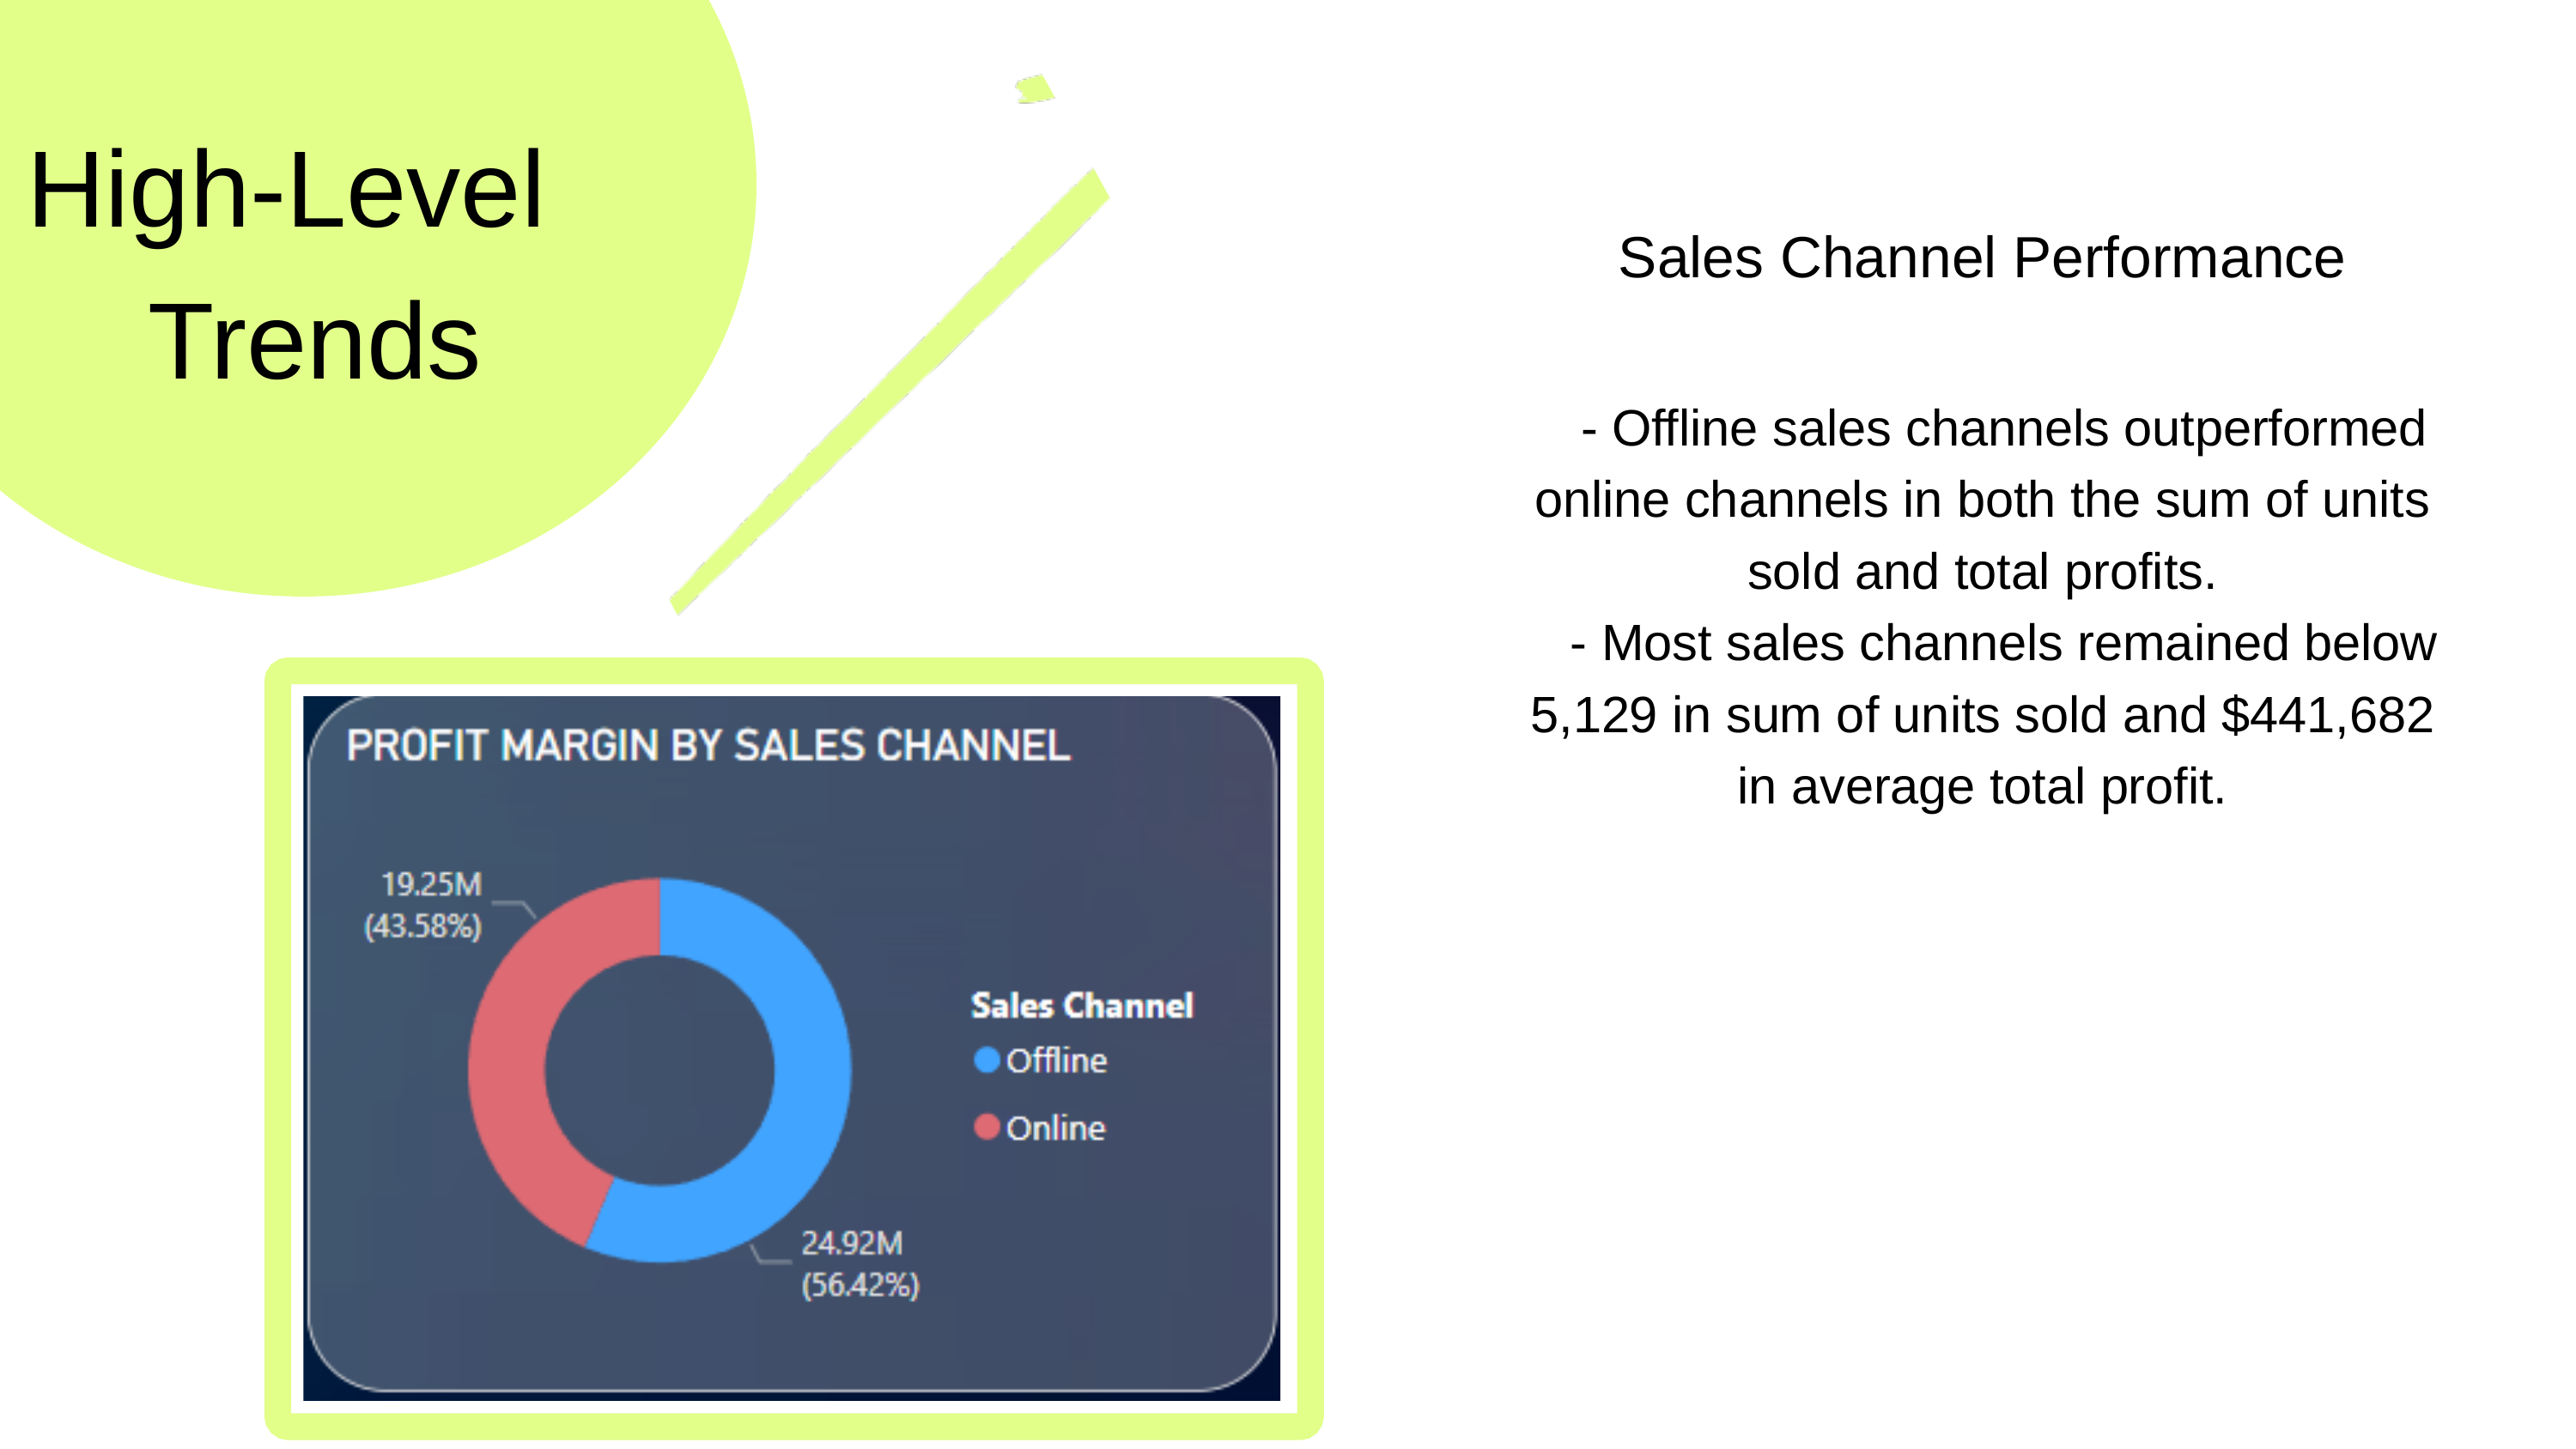

High-Level
    Trends

Sales Channel Performance
   - Offline sales channels outperformed online channels in both the sum of units sold and total profits.
   - Most sales channels remained below 5,129 in sum of units sold and $441,682 in average total profit.